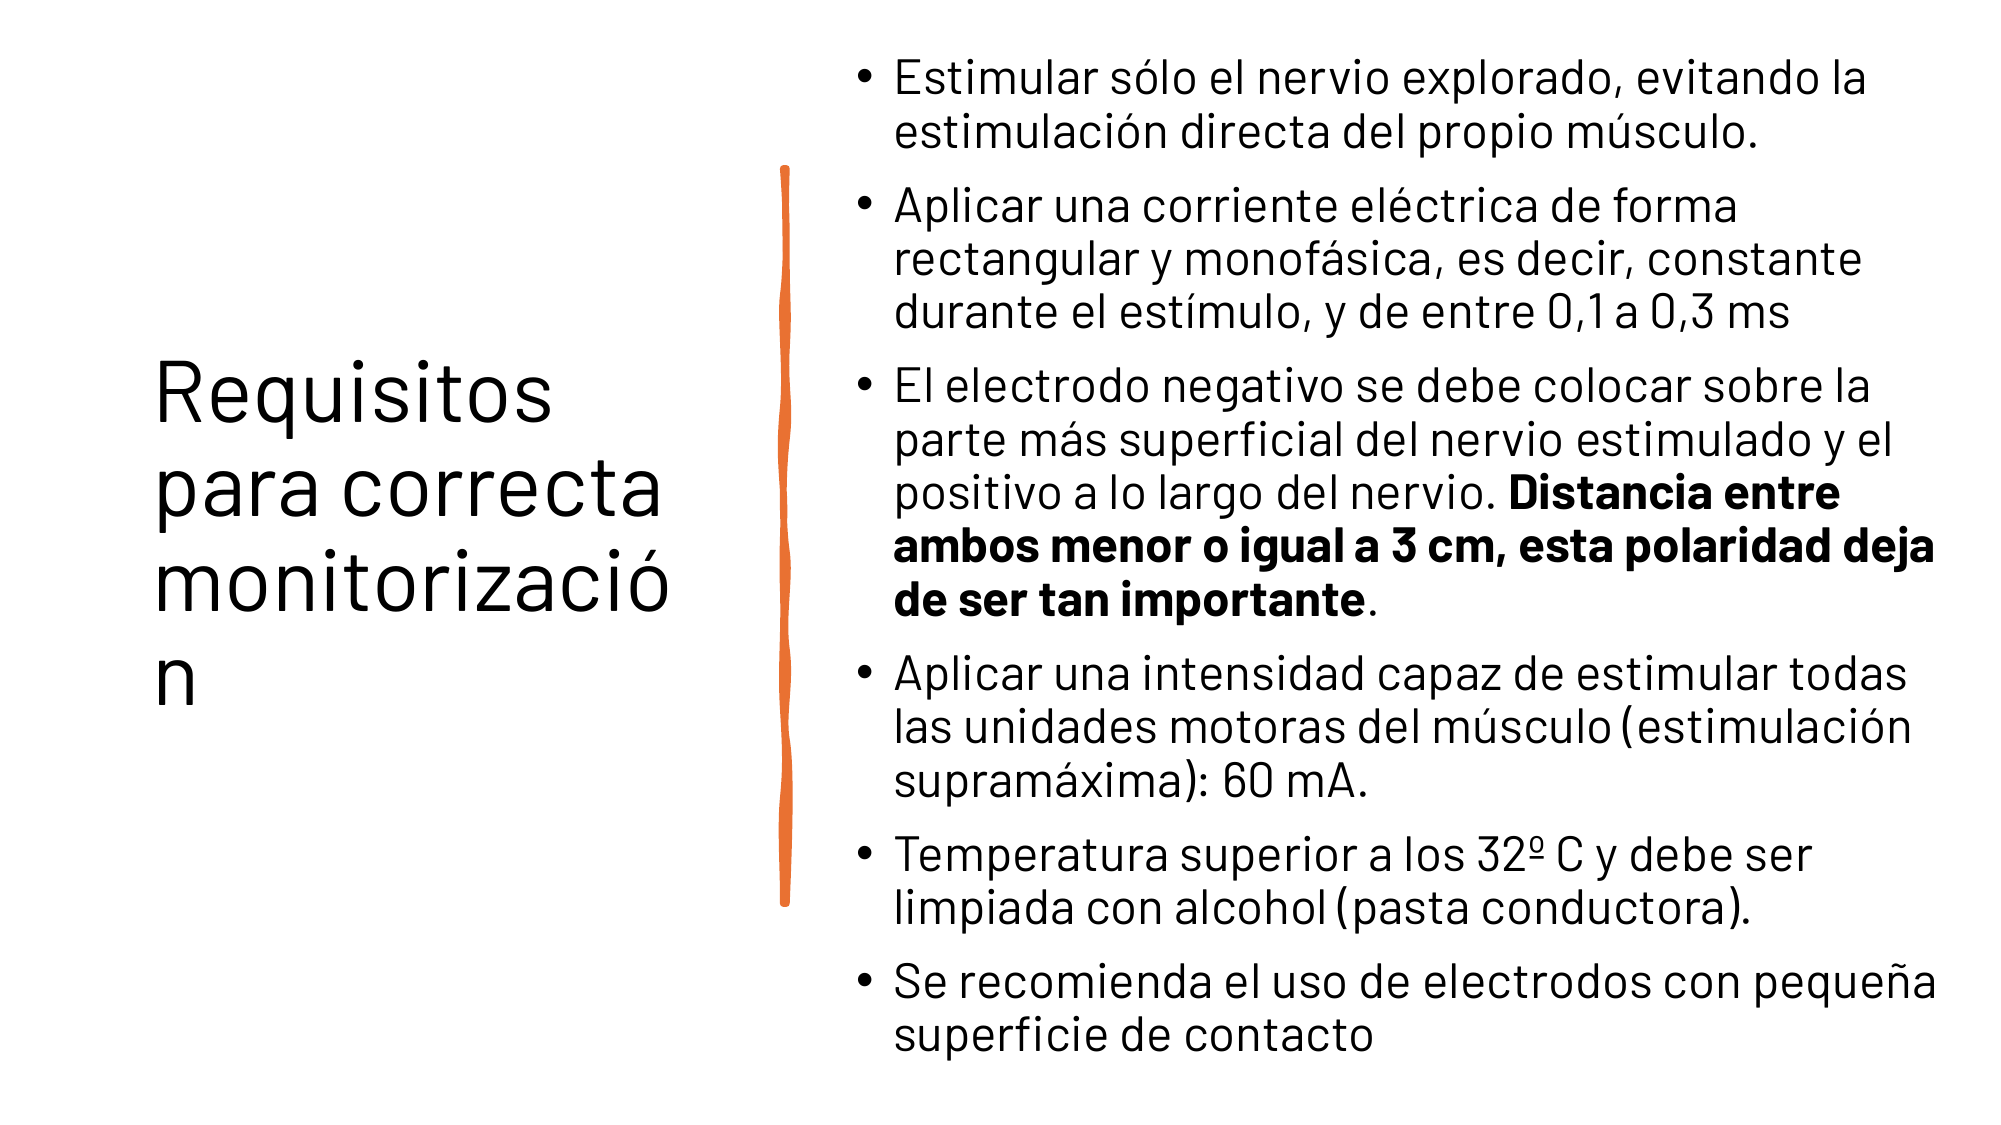

Estimular sólo el nervio explorado, evitando la estimulación directa del propio músculo.
Aplicar una corriente eléctrica de forma rectangular y monofásica, es decir, constante durante el estímulo, y de entre 0,1 a 0,3 ms
El electrodo negativo se debe colocar sobre la parte más superficial del nervio estimulado y el positivo a lo largo del nervio. Distancia entre ambos menor o igual a 3 cm, esta polaridad deja de ser tan importante.
Aplicar una intensidad capaz de estimular todas las unidades motoras del músculo (estimulación supramáxima): 60 mA.
Temperatura superior a los 32º C y debe ser limpiada con alcohol (pasta conductora).
Se recomienda el uso de electrodos con pequeña superficie de contacto
# Requisitos para correcta monitorización